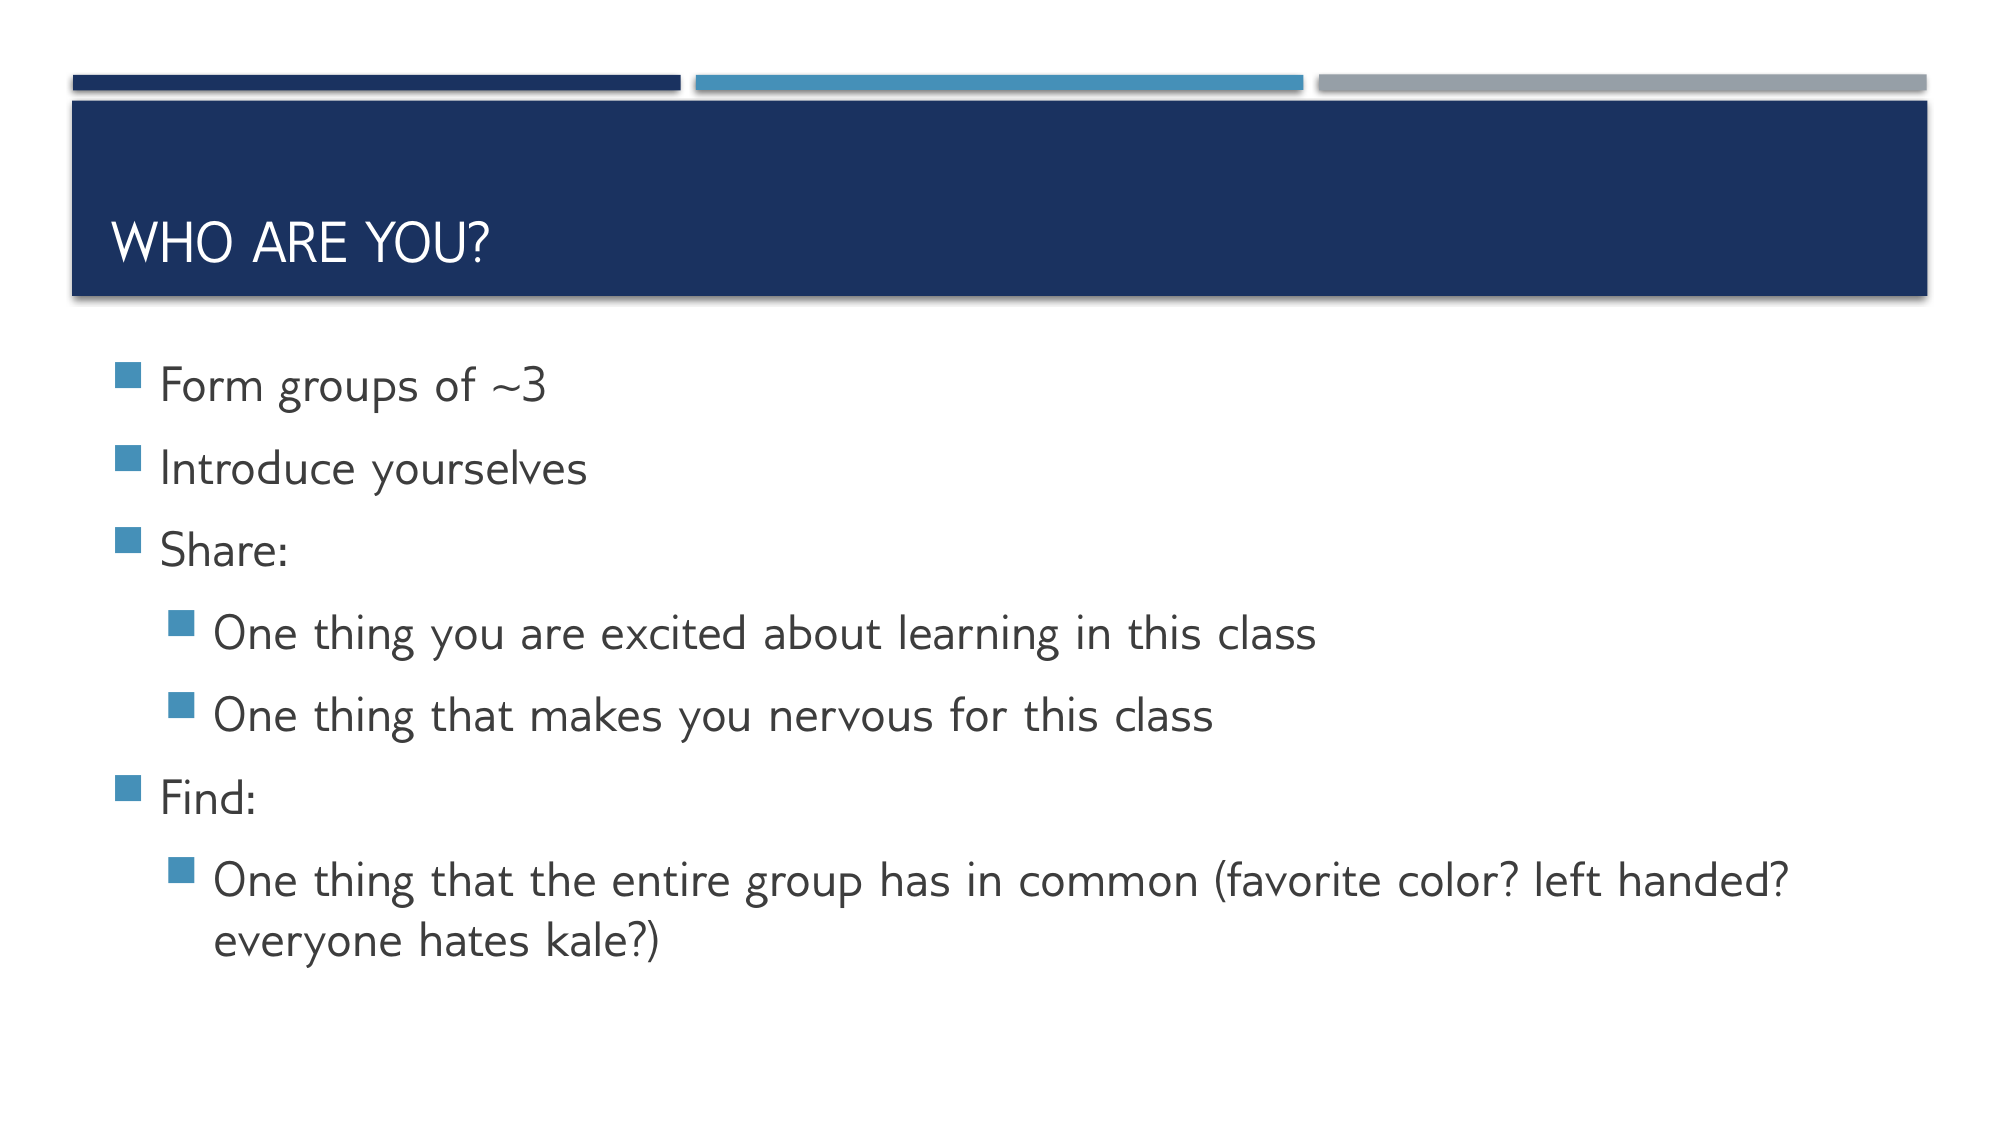

# Who are you?
Form groups of ~3
Introduce yourselves
Share:
One thing you are excited about learning in this class
One thing that makes you nervous for this class
Find:
One thing that the entire group has in common (favorite color? left handed? everyone hates kale?)